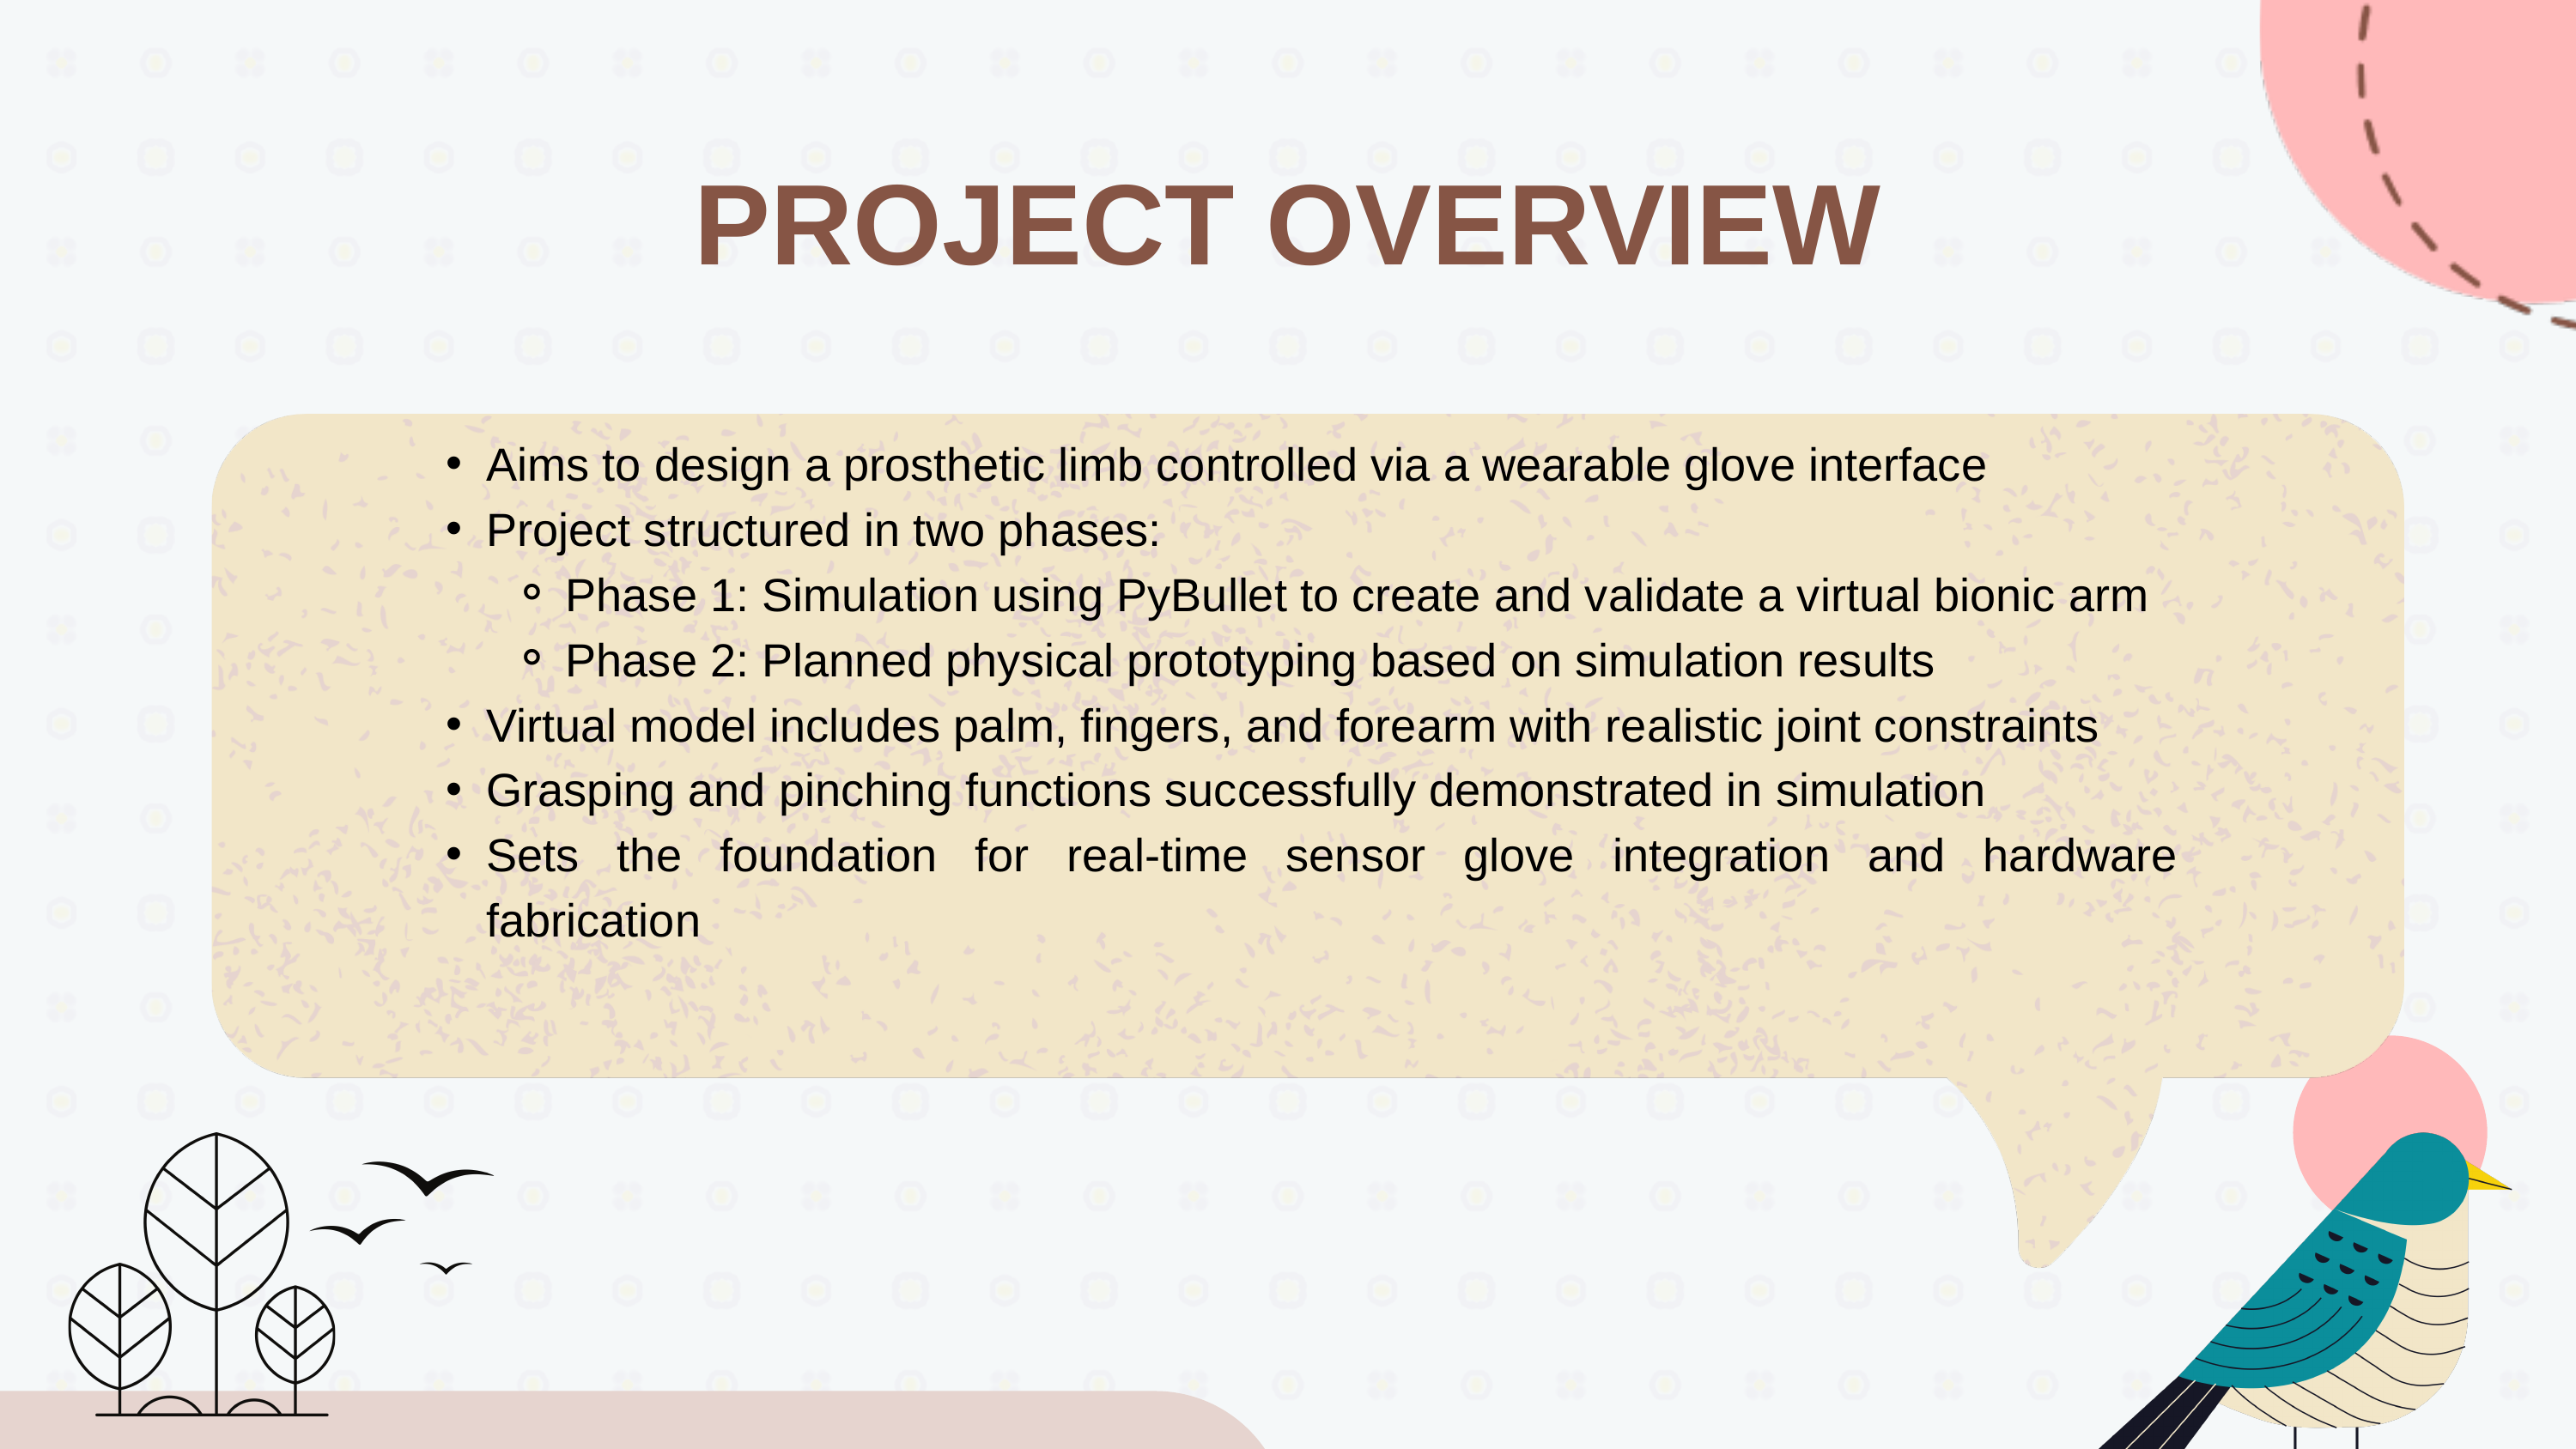

PROJECT OVERVIEW

Aims to design a prosthetic limb controlled via a wearable glove interface
Project structured in two phases:
Phase 1: Simulation using PyBullet to create and validate a virtual bionic arm
Phase 2: Planned physical prototyping based on simulation results
Virtual model includes palm, fingers, and forearm with realistic joint constraints
Grasping and pinching functions successfully demonstrated in simulation
Sets the foundation for real-time sensor glove integration and hardware fabrication